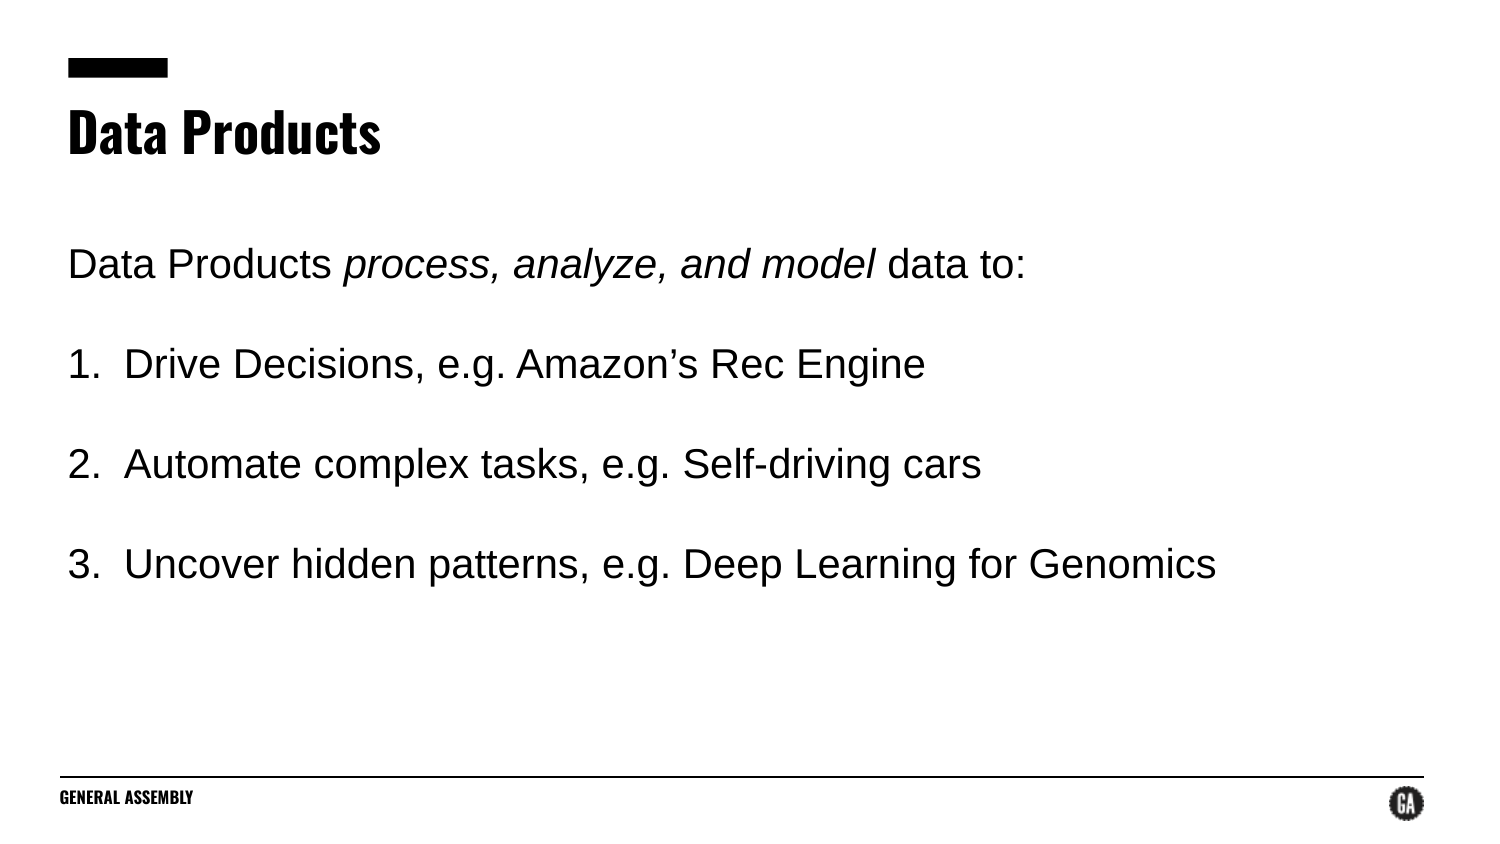

# Data Products

Data Products process, analyze, and model data to:

Drive Decisions, e.g. Amazon’s Rec Engine

Automate complex tasks, e.g. Self-driving cars

Uncover hidden patterns, e.g. Deep Learning for Genomics